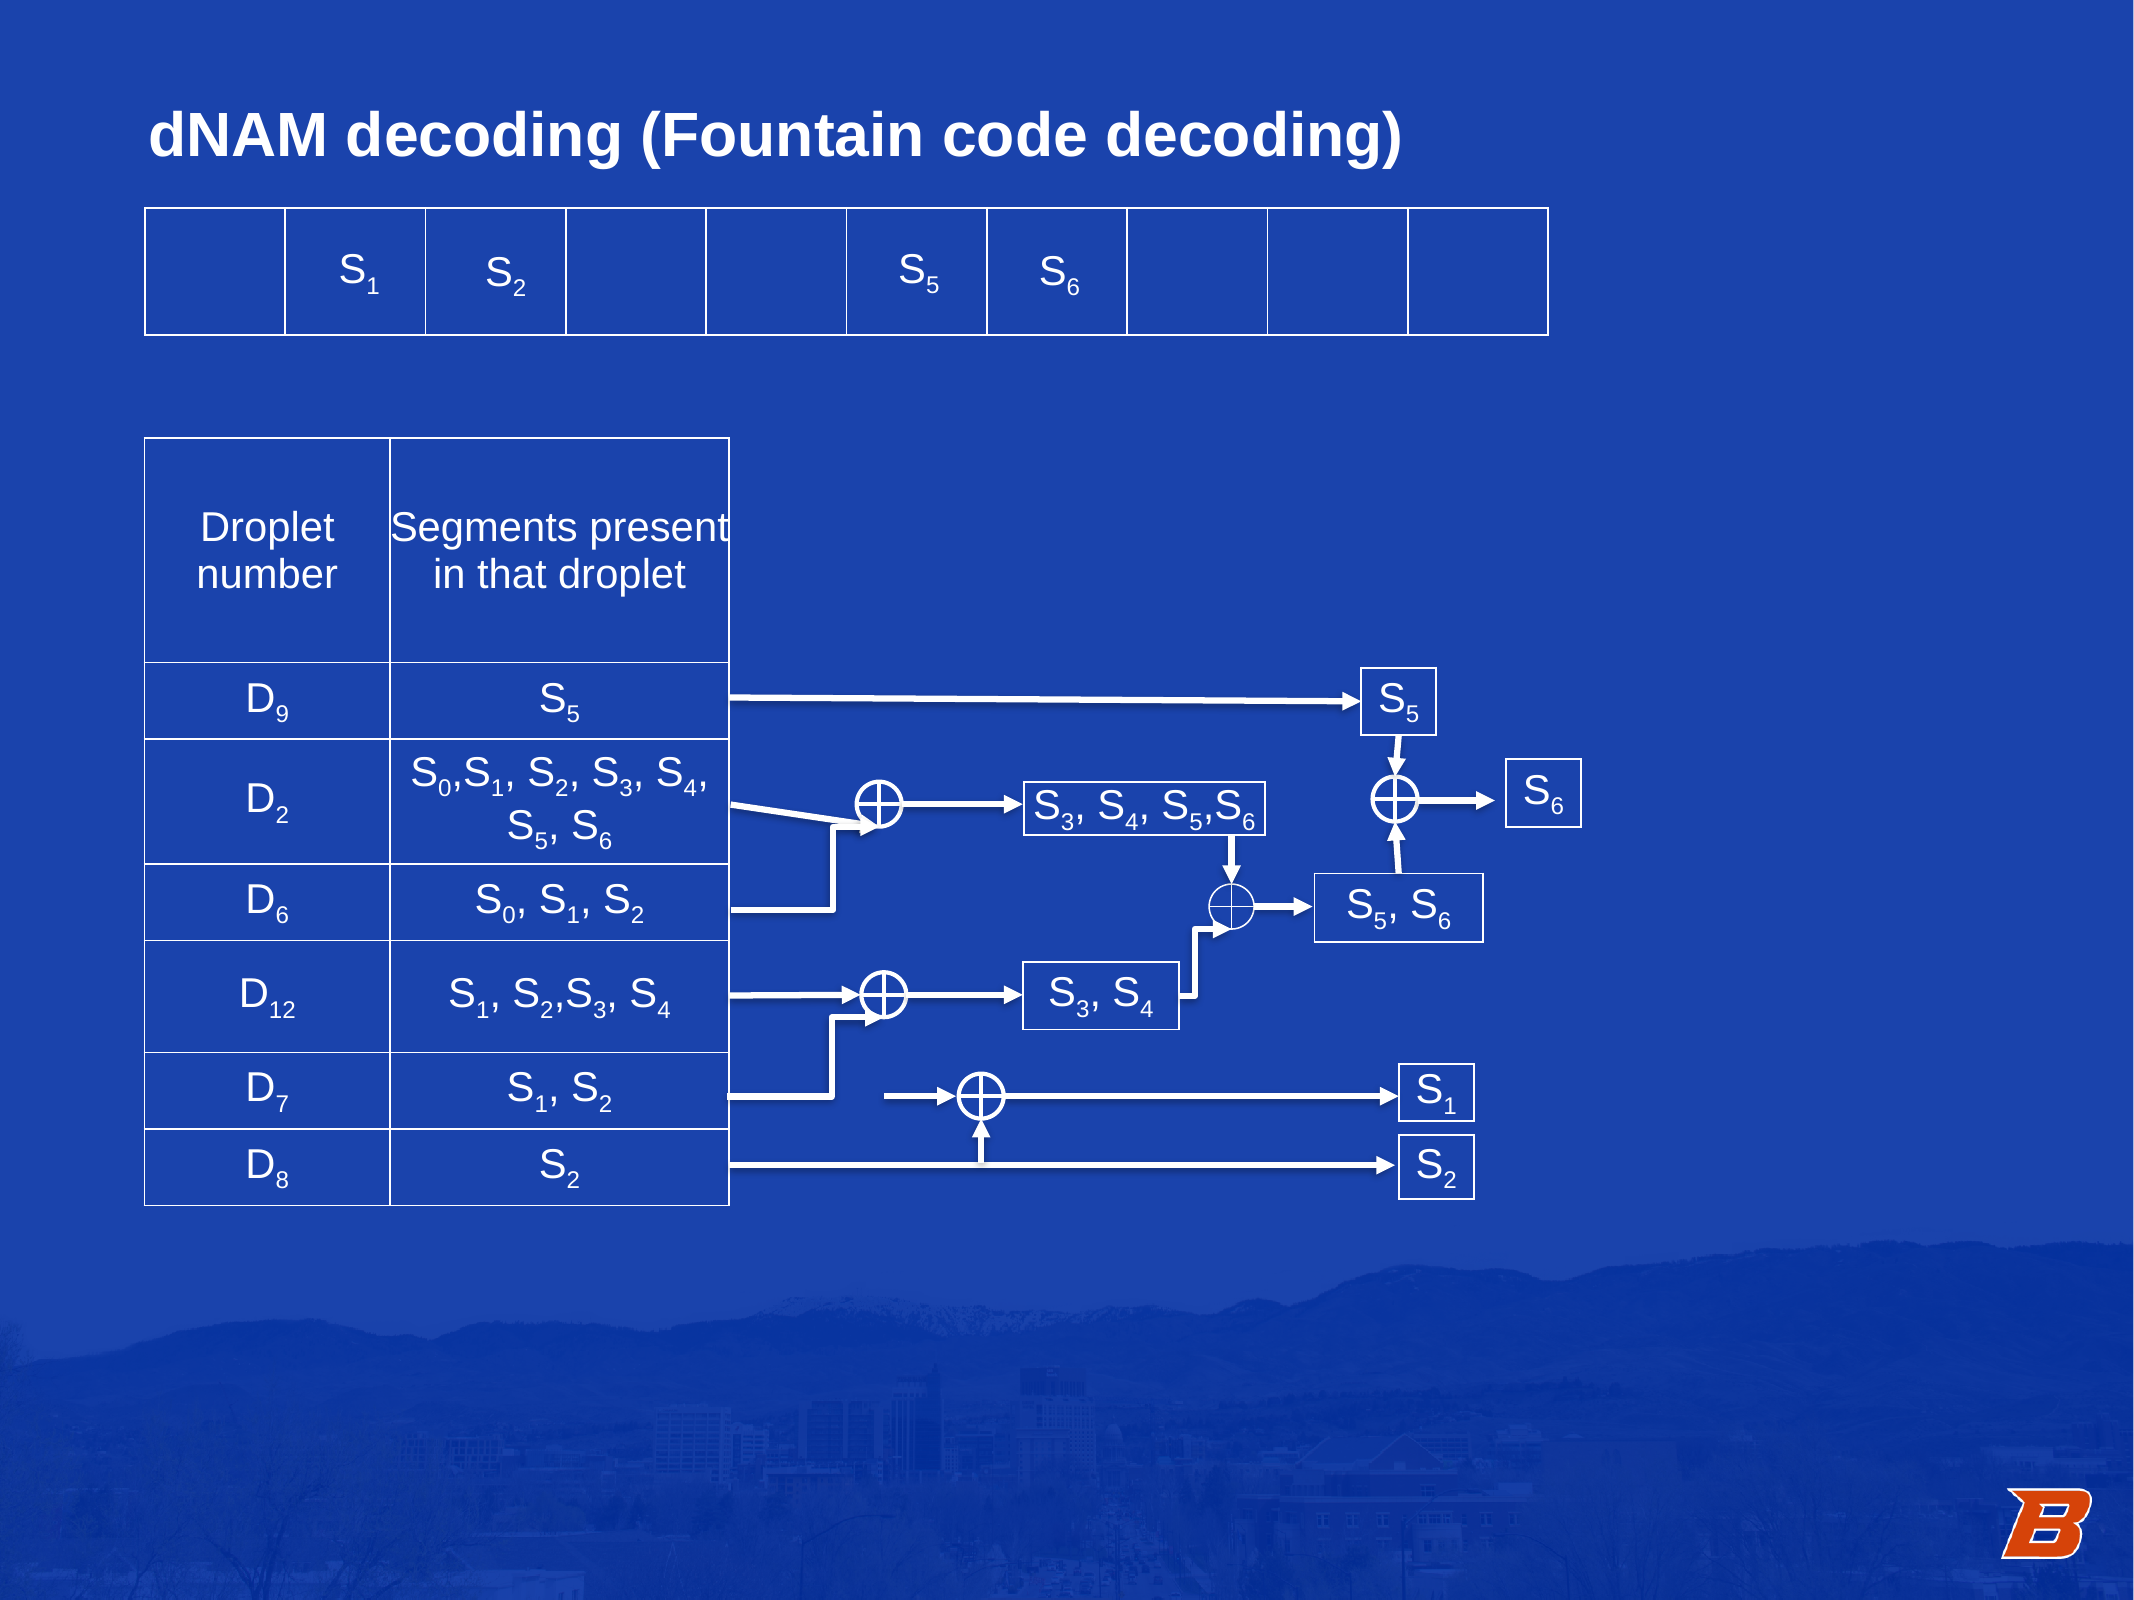

dNAM decoding (Fountain code decoding)
|  |  |  |  |  |  |  |  |  |  |
| --- | --- | --- | --- | --- | --- | --- | --- | --- | --- |
S5
S1
S6
S2
| Droplet number | Segments present in that droplet |
| --- | --- |
| D9 | S5 |
| D2 | S0,S1, S2, S3, S4, S5, S6 |
| D6 | S0, S1, S2 |
| D12 | S1, S2,S3, S4 |
| D7 | S1, S2 |
| D8 | S2 |
| S5 |
| --- |
| S6 |
| --- |

| S3, S4, S5,S6 |
| --- |
| S5, S6 |
| --- |

| S3, S4 |
| --- |

| S1 |
| --- |

| S2 |
| --- |